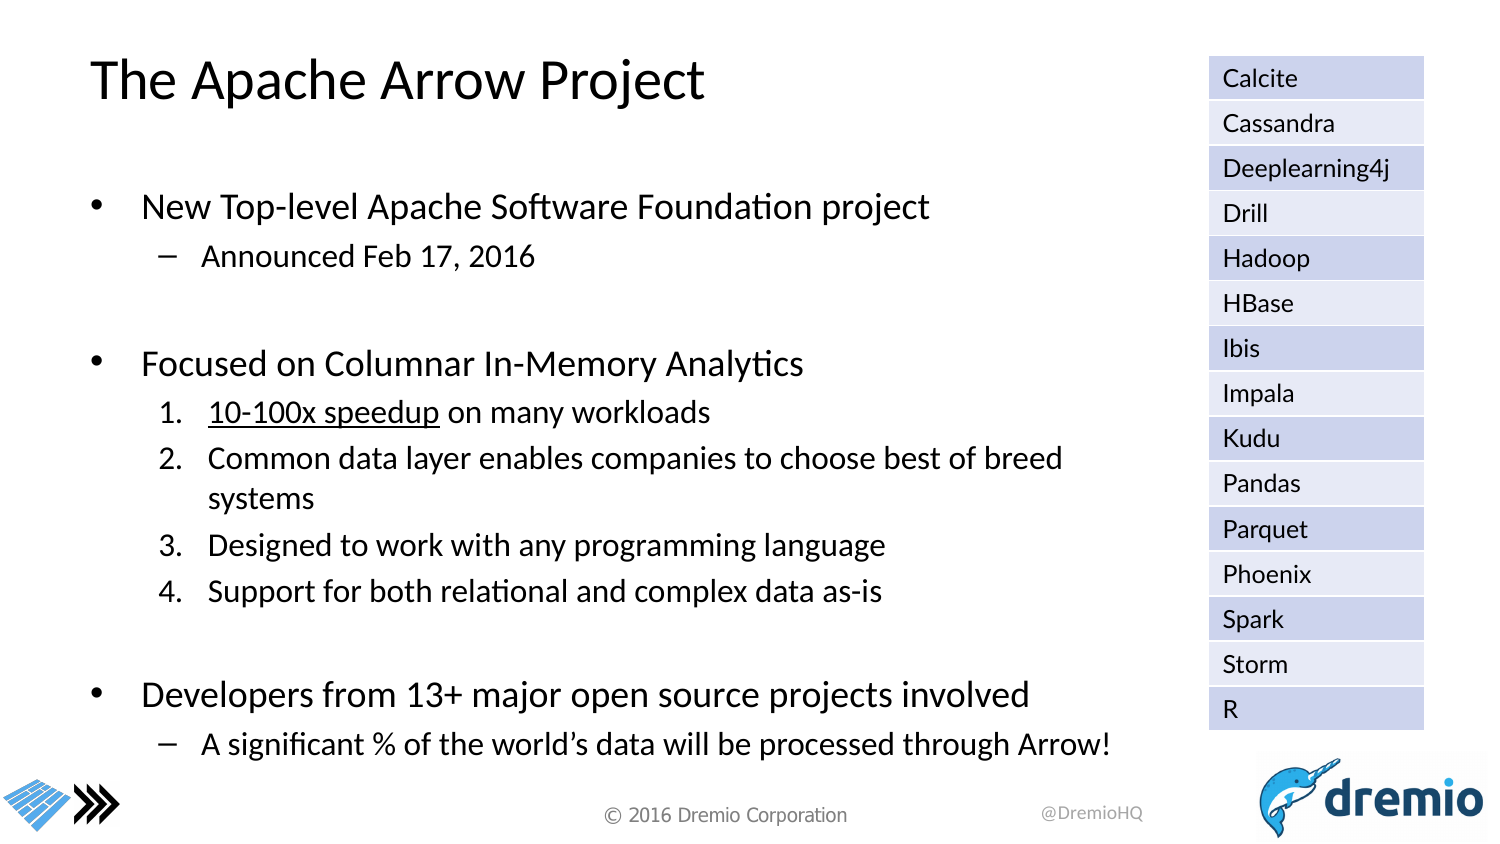

# The Apache Arrow Project
| Calcite |
| --- |
| Cassandra |
| Deeplearning4j |
| Drill |
| Hadoop |
| HBase |
| Ibis |
| Impala |
| Kudu |
| Pandas |
| Parquet |
| Phoenix |
| Spark |
| Storm |
| R |
New Top-level Apache Software Foundation project
Announced Feb 17, 2016

Focused on Columnar In-Memory Analytics
10-100x speedup on many workloads
Common data layer enables companies to choose best of breed systems
Designed to work with any programming language
Support for both relational and complex data as-is

Developers from 13+ major open source projects involved
A significant % of the world’s data will be processed through Arrow!